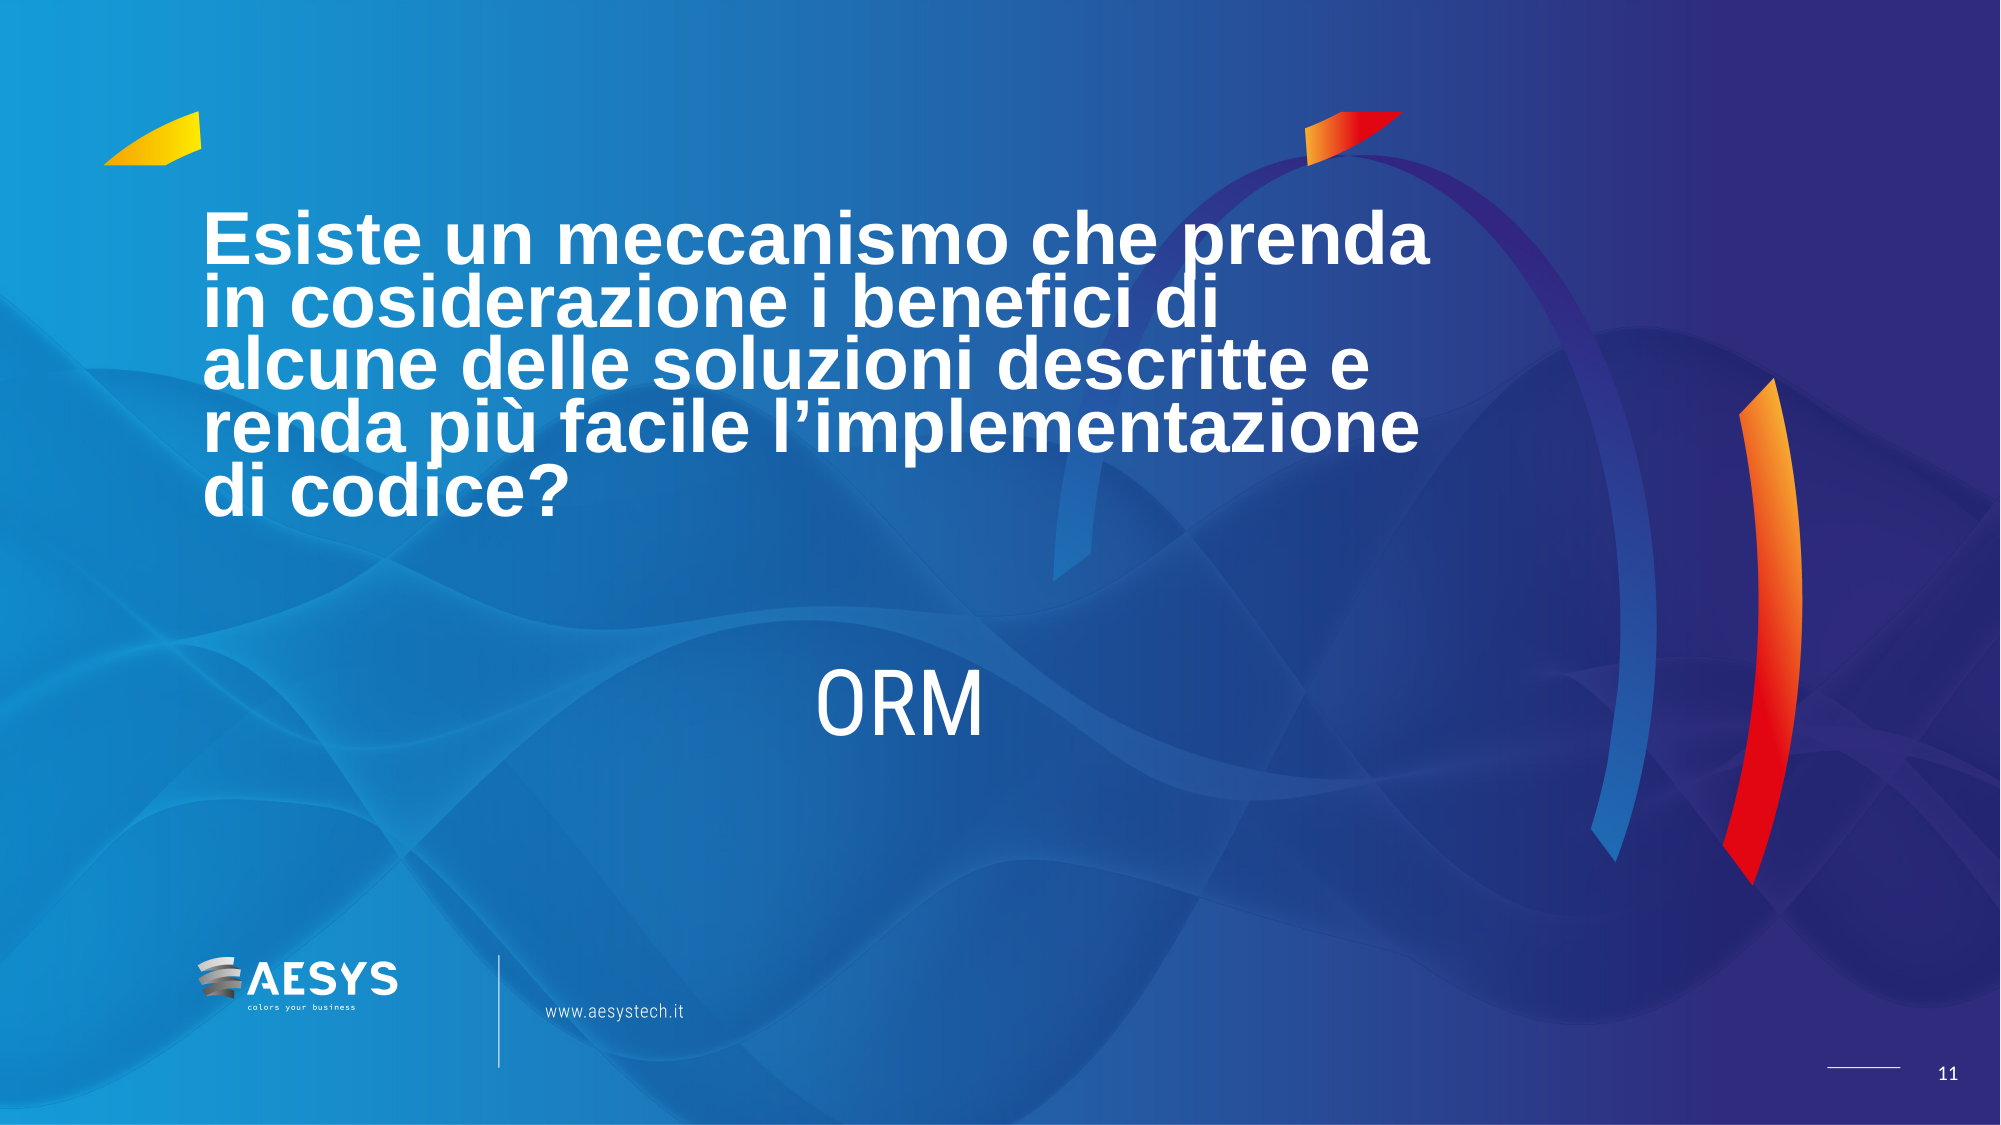

# Esiste un meccanismo che prenda in cosiderazione i benefici di alcune delle soluzioni descritte e renda più facile l’implementazione di codice?
ORM
11